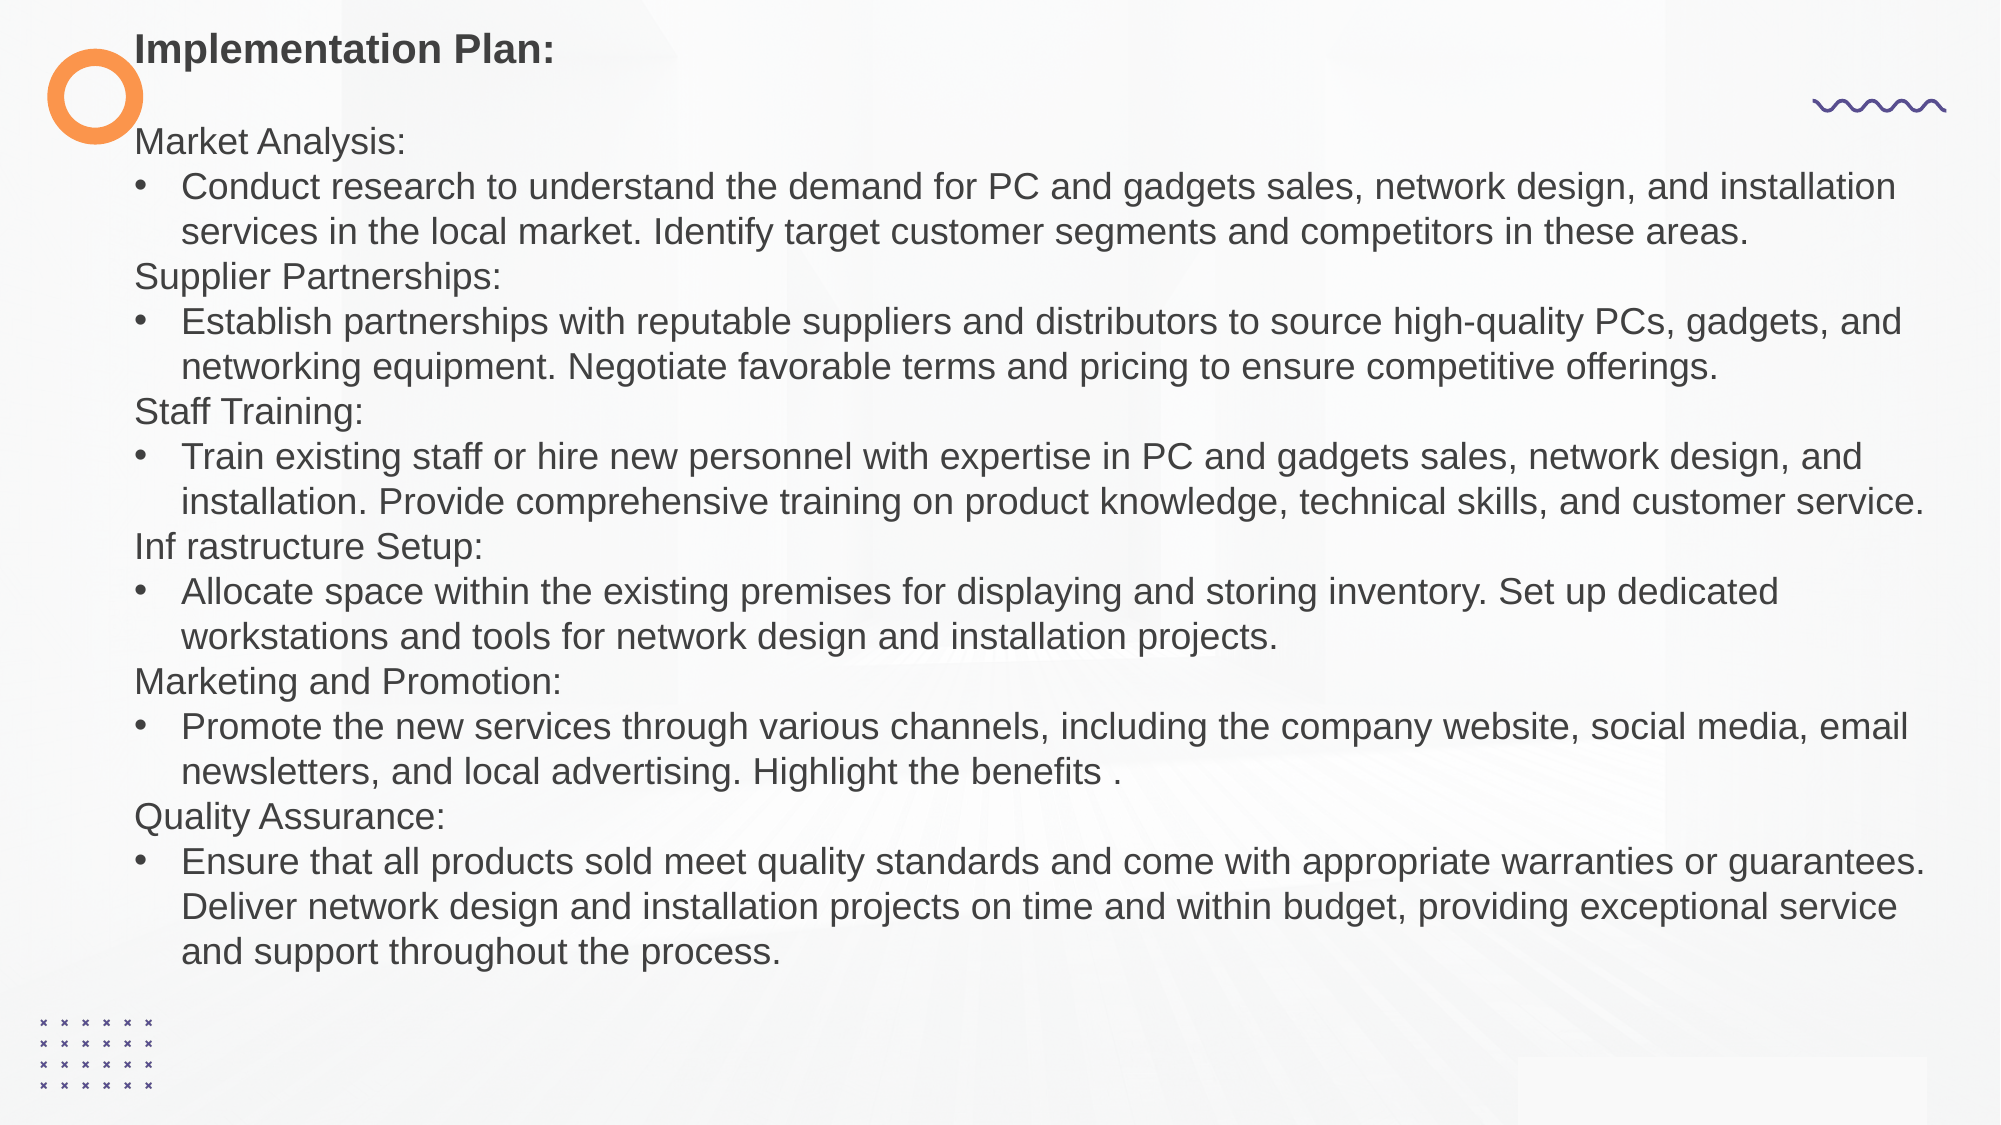

Implementation Plan:

Market Analysis:
Conduct research to understand the demand for PC and gadgets sales, network design, and installation services in the local market. Identify target customer segments and competitors in these areas.
Supplier Partnerships:
Establish partnerships with reputable suppliers and distributors to source high-quality PCs, gadgets, and networking equipment. Negotiate favorable terms and pricing to ensure competitive offerings.
Staff Training:
Train existing staff or hire new personnel with expertise in PC and gadgets sales, network design, and installation. Provide comprehensive training on product knowledge, technical skills, and customer service.
Inf rastructure Setup:
Allocate space within the existing premises for displaying and storing inventory. Set up dedicated workstations and tools for network design and installation projects.
Marketing and Promotion:
Promote the new services through various channels, including the company website, social media, email newsletters, and local advertising. Highlight the benefits .
Quality Assurance:
Ensure that all products sold meet quality standards and come with appropriate warranties or guarantees. Deliver network design and installation projects on time and within budget, providing exceptional service and support throughout the process.